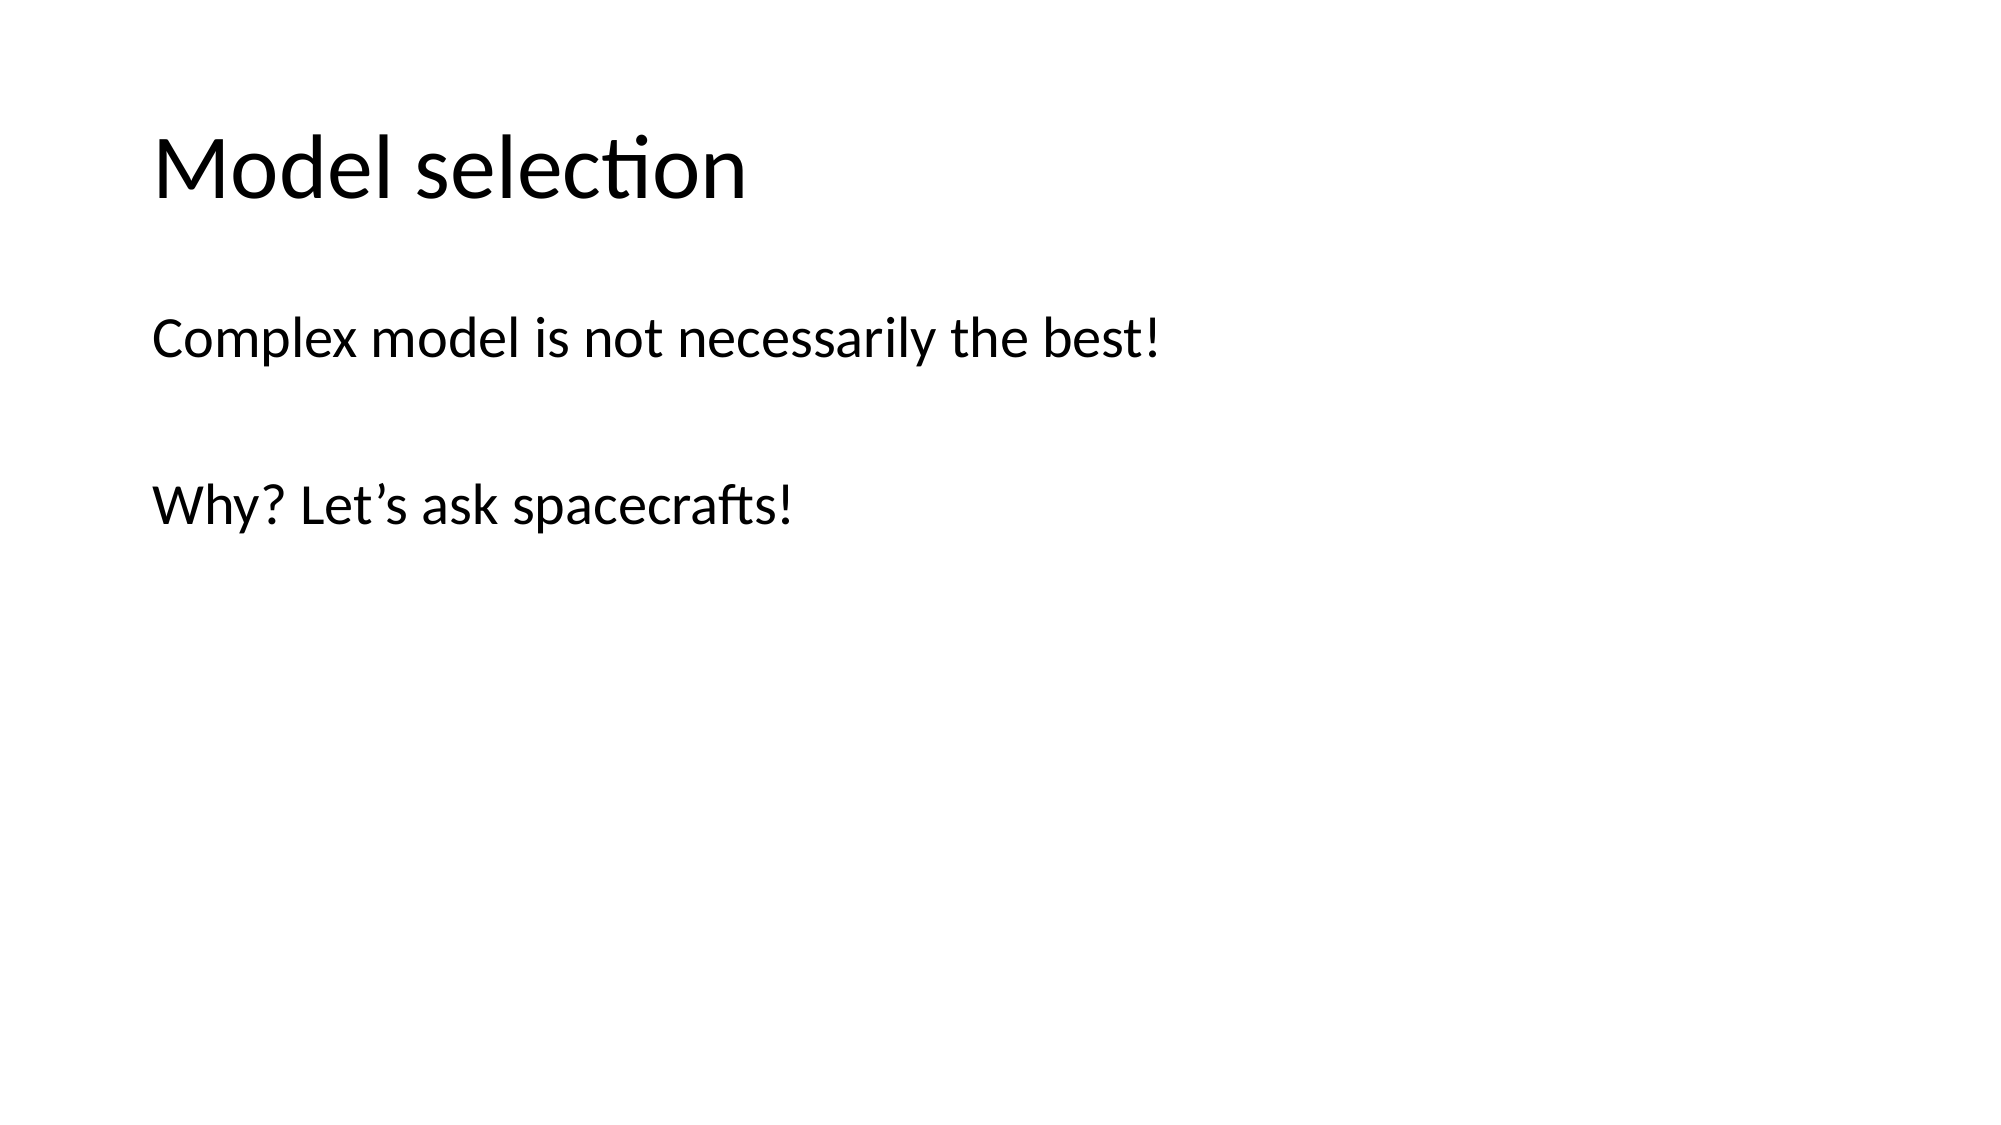

# Model selection
Complex model is not necessarily the best!

Why? Let’s ask spacecrafts!